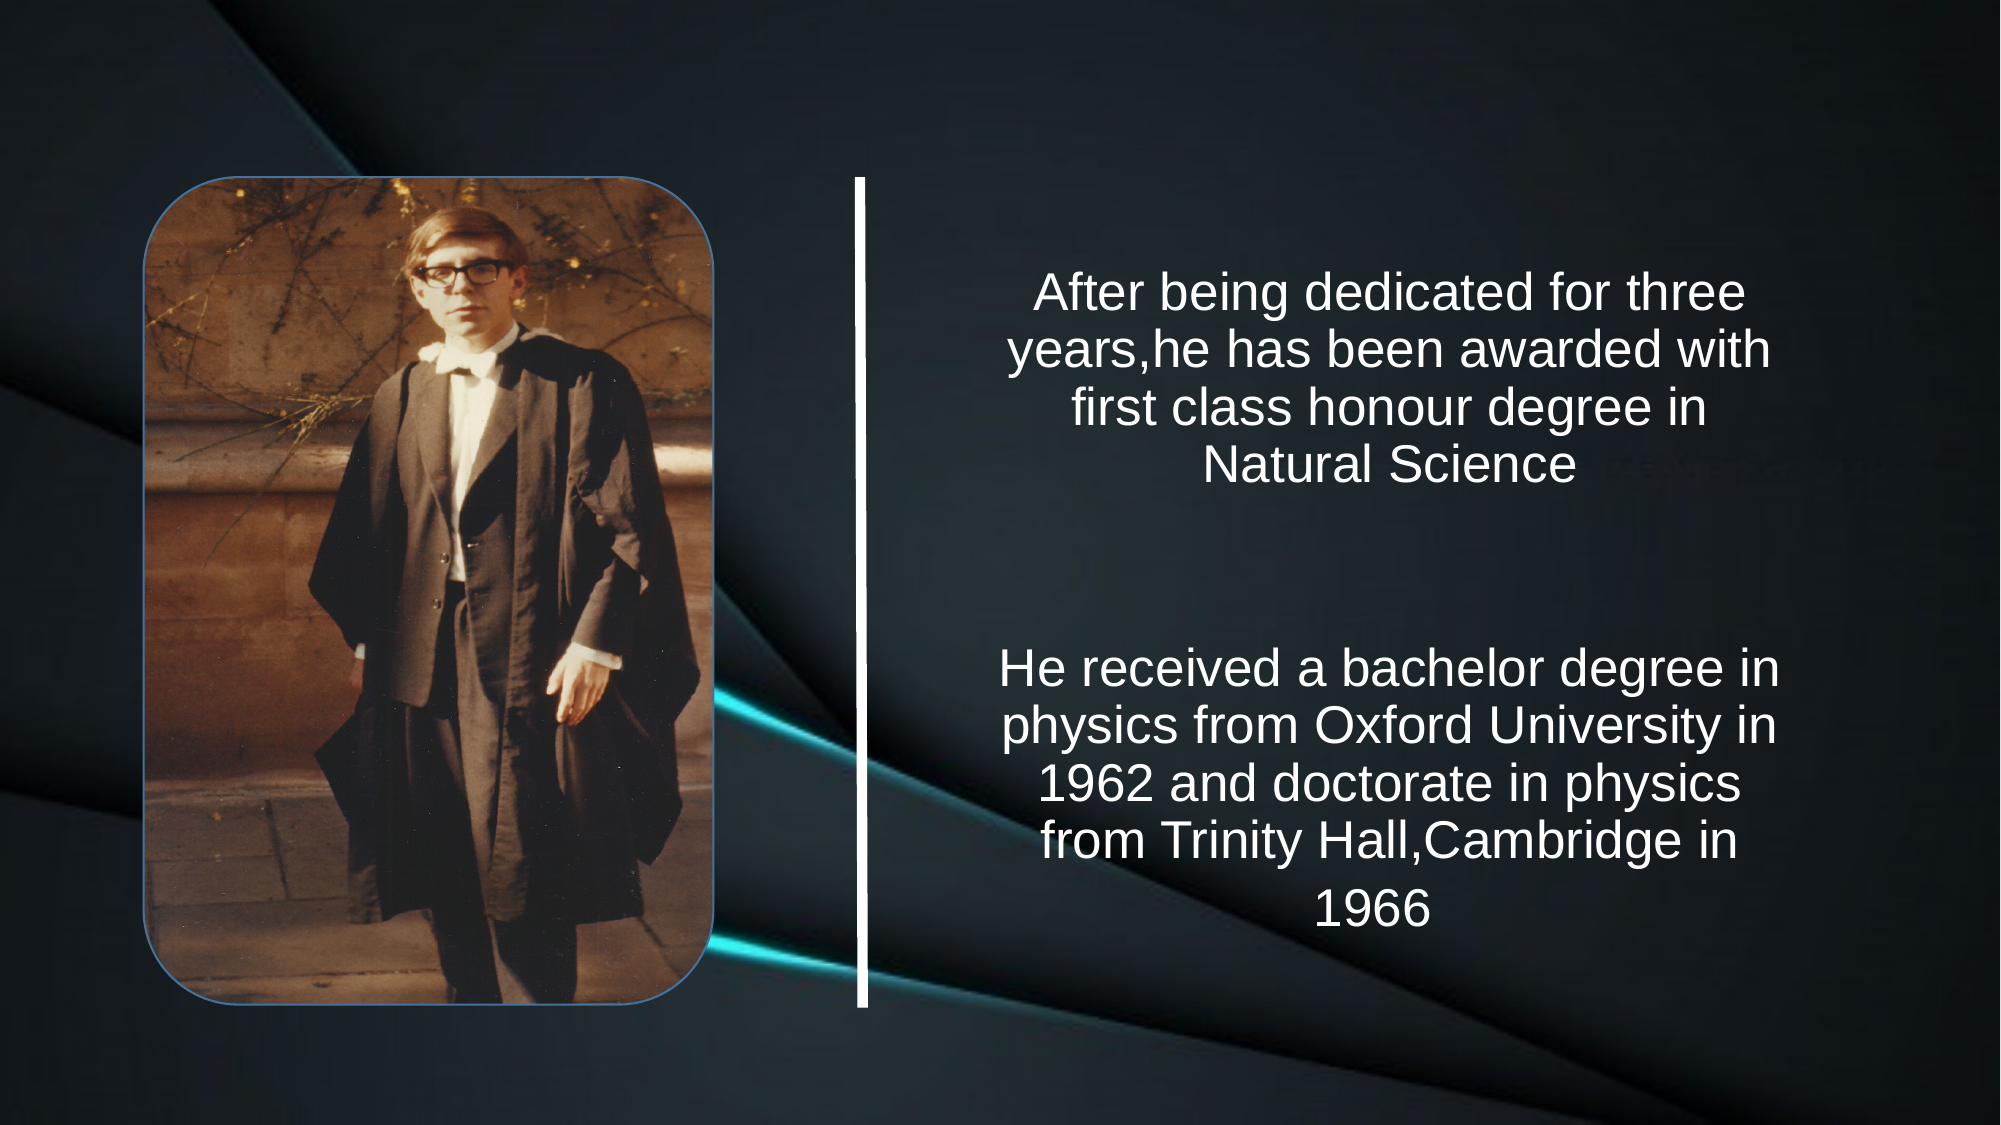

After being dedicated for three years,he has been awarded with first class honour degree in Natural Science

He received a bachelor degree in physics from Oxford University in 1962 and doctorate in physics from Trinity Hall,Cambridge in 1966